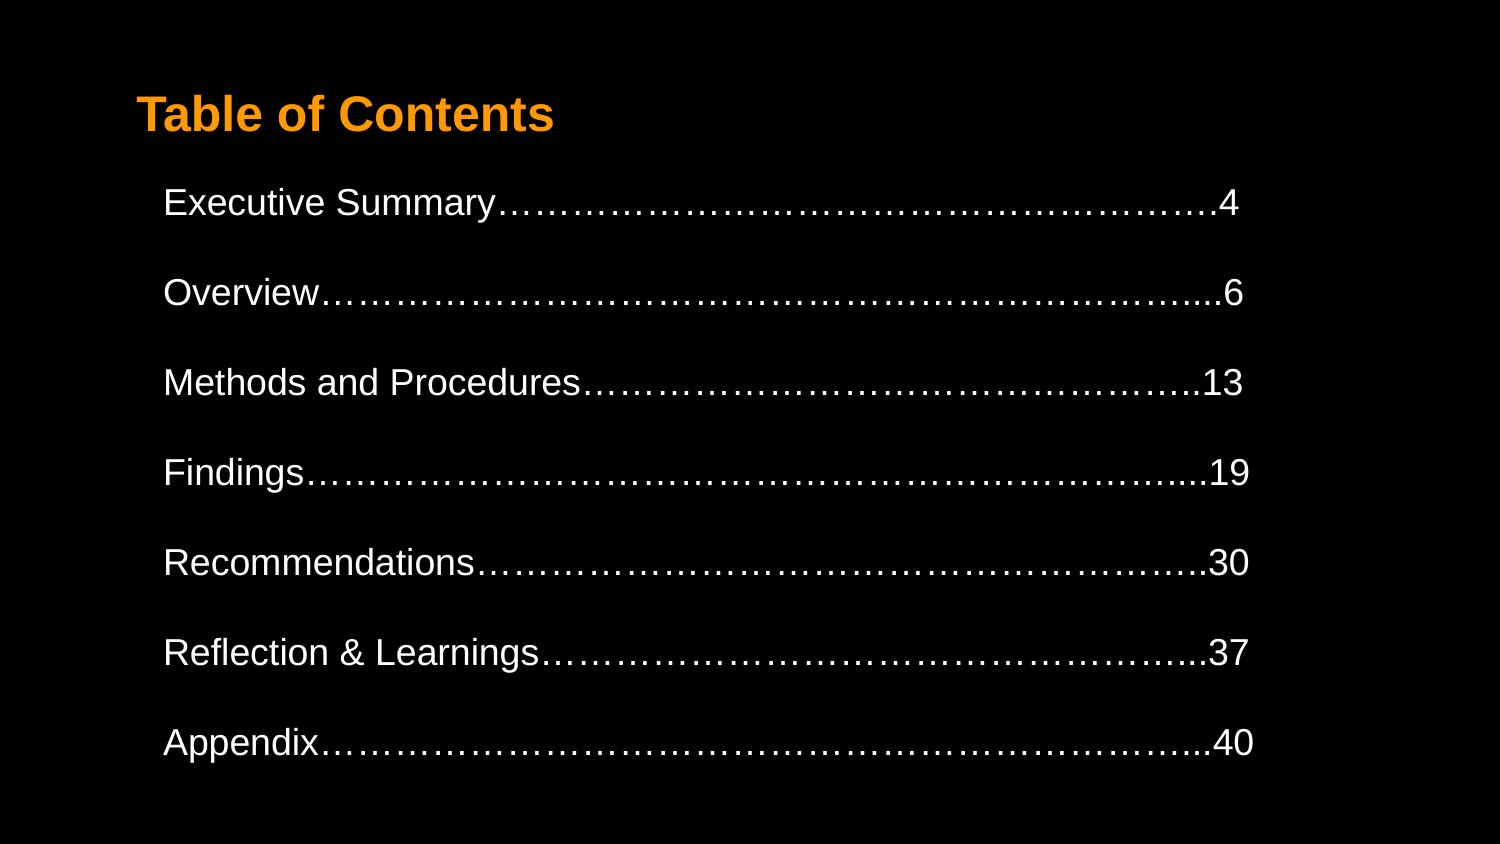

# Table of Contents
Executive Summary………………………………………………….4
Overview……………………………………………………………....6
Methods and Procedures…………………………………………..13
Findings……………………………………………………………....19
Recommendations…………………………………………………..30
Reflection & Learnings……………………………………………...37
Appendix……………………………………………………………...40